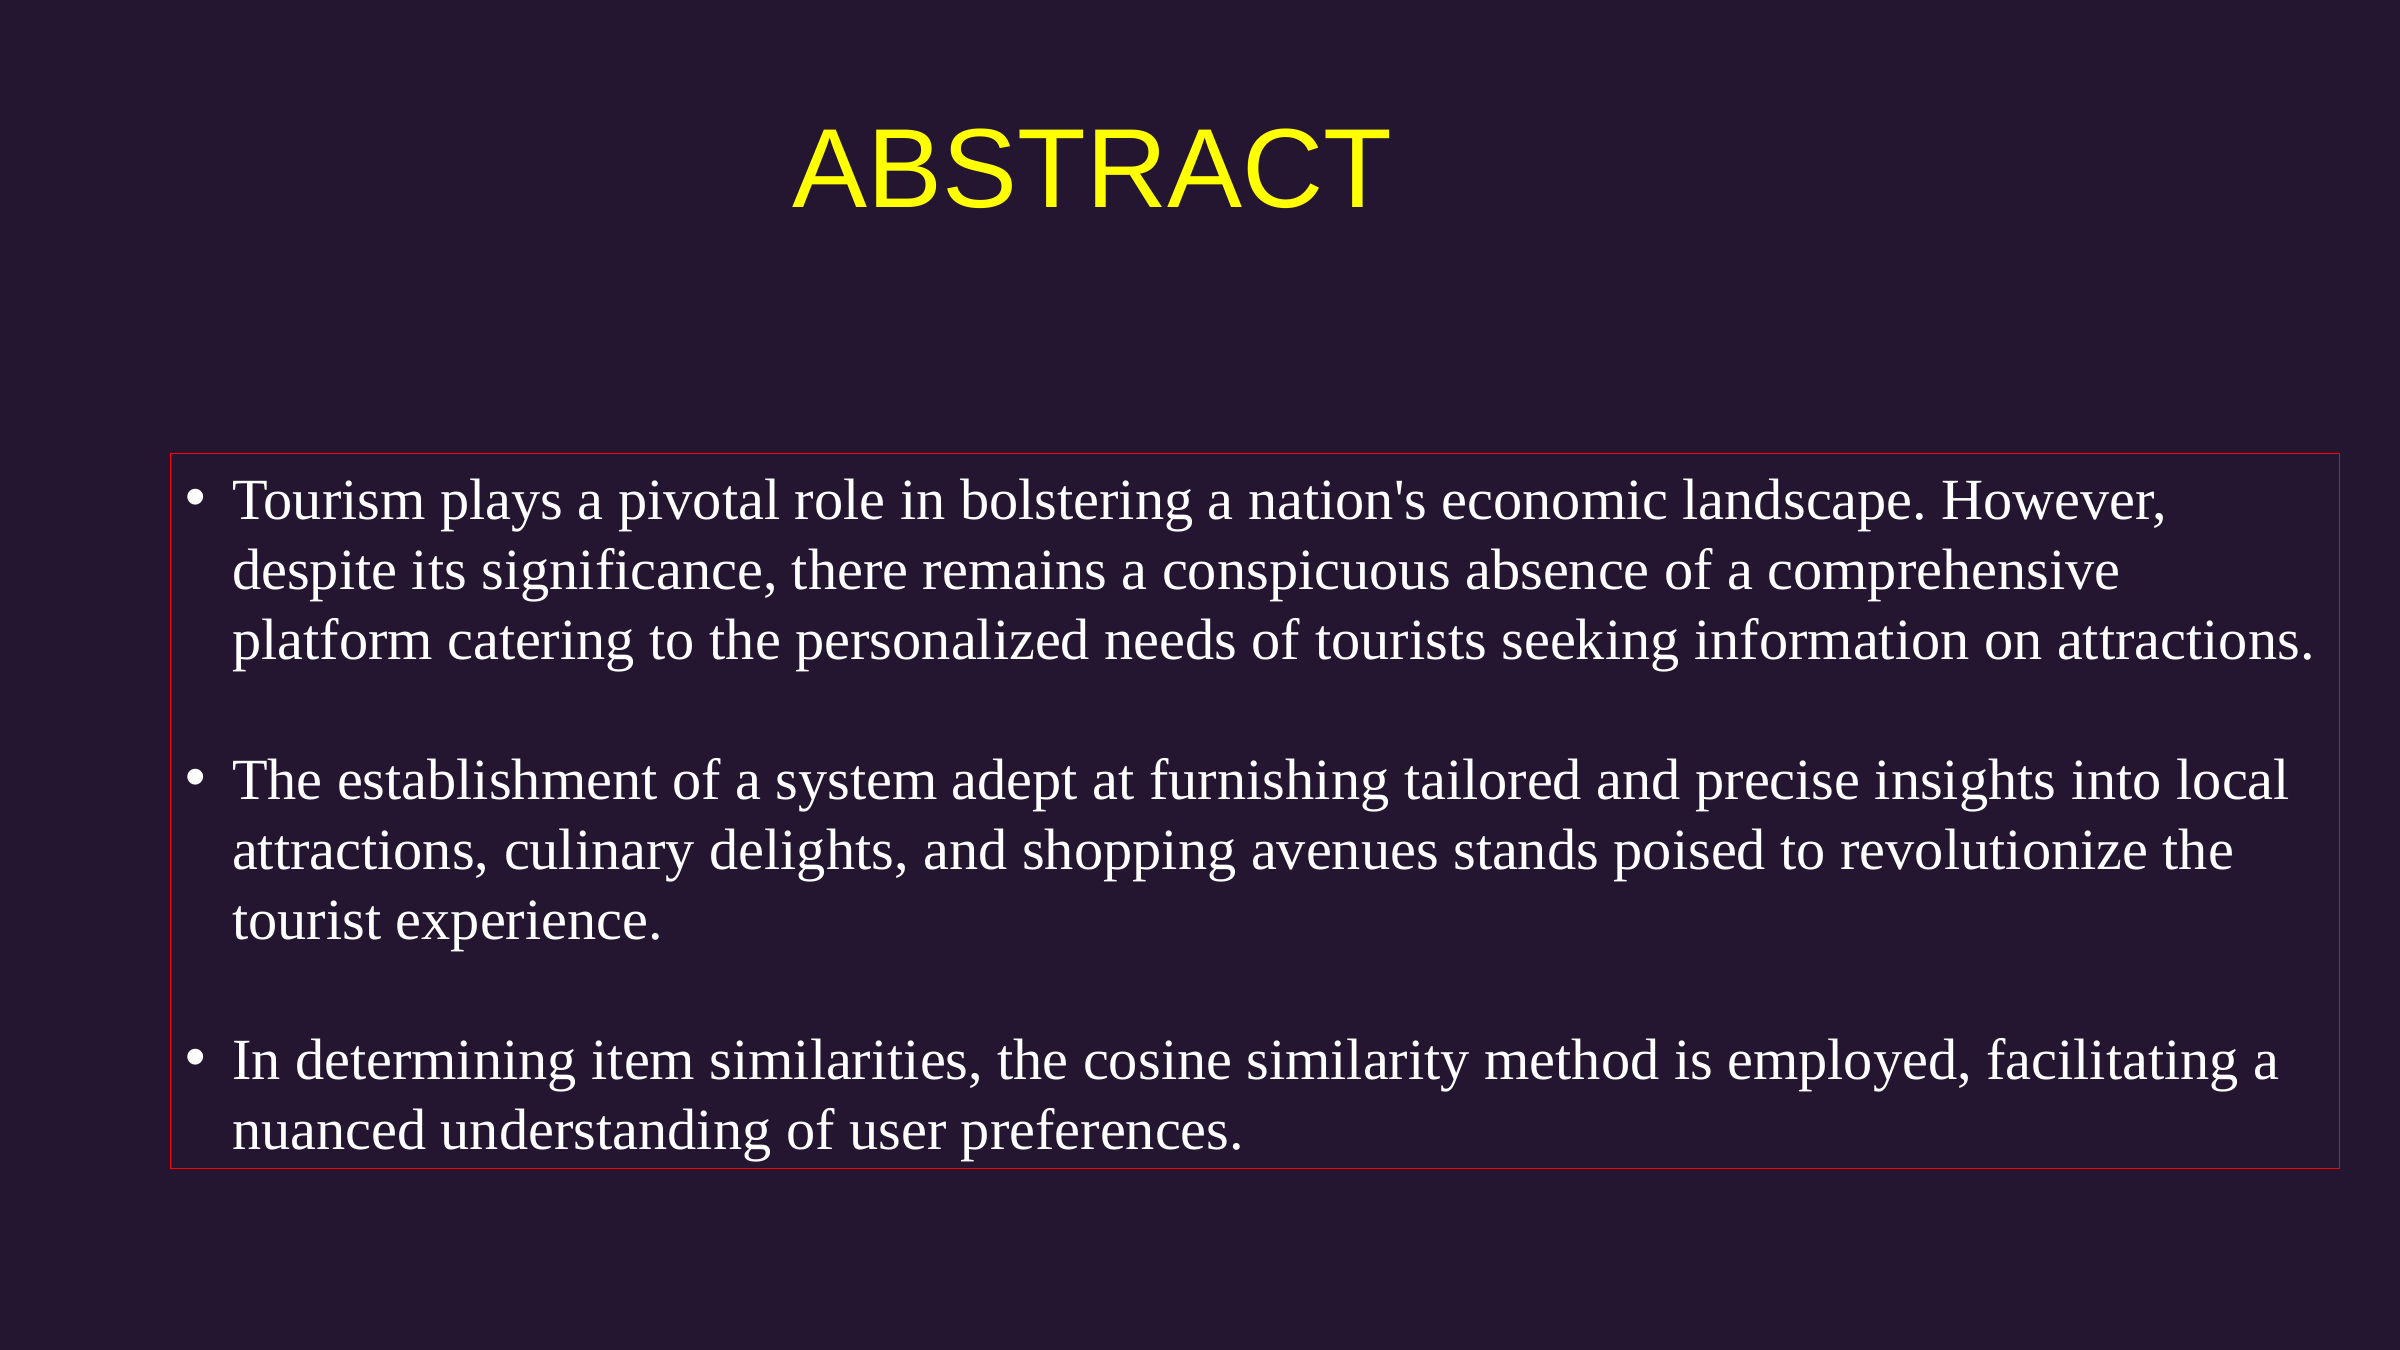

ABSTRACT
Tourism plays a pivotal role in bolstering a nation's economic landscape. However, despite its significance, there remains a conspicuous absence of a comprehensive platform catering to the personalized needs of tourists seeking information on attractions.

The establishment of a system adept at furnishing tailored and precise insights into local attractions, culinary delights, and shopping avenues stands poised to revolutionize the tourist experience.

In determining item similarities, the cosine similarity method is employed, facilitating a nuanced understanding of user preferences.